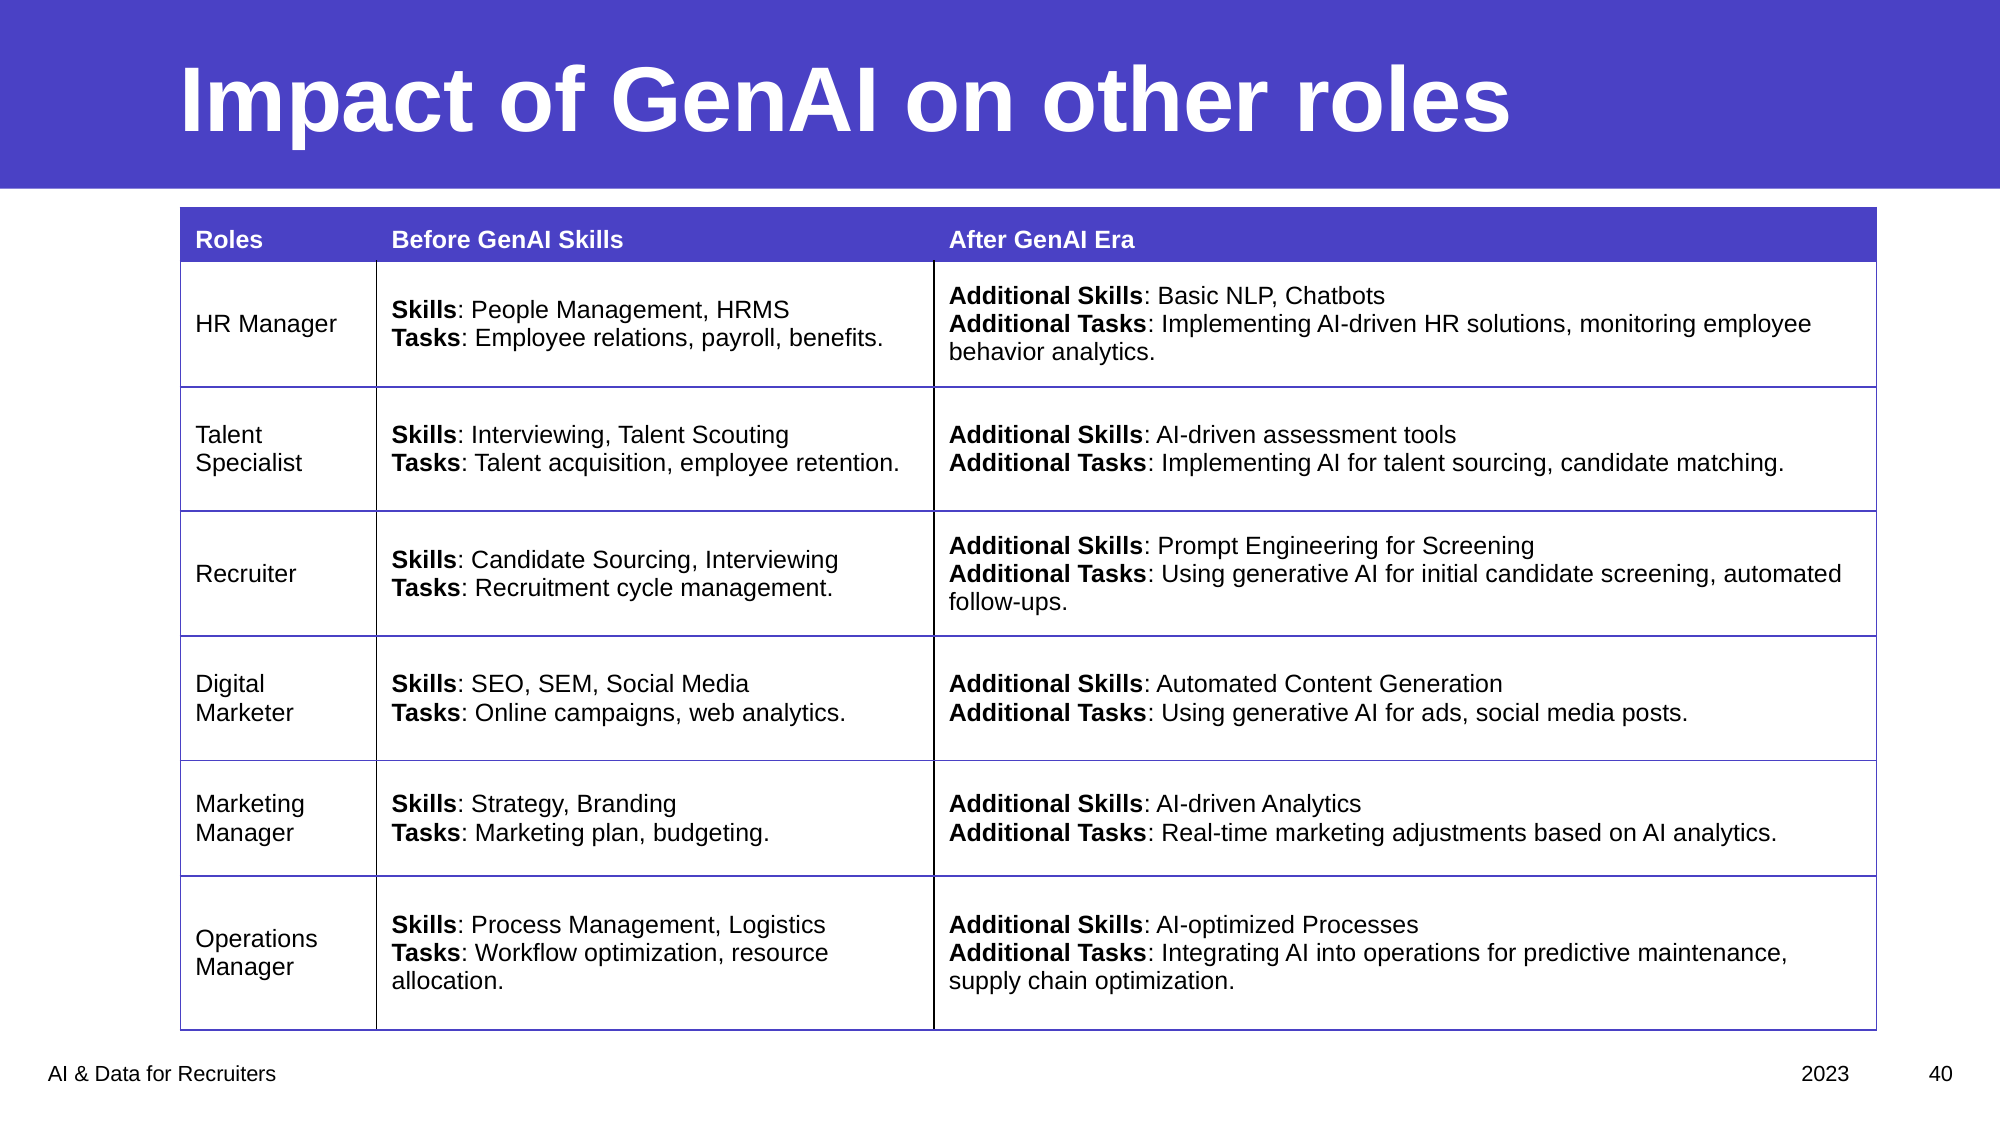

# Impact of GenAI on other roles
| Roles | Before GenAI Skills | After GenAI Era |
| --- | --- | --- |
| HR Manager | Skills: People Management, HRMS Tasks: Employee relations, payroll, benefits. | Additional Skills: Basic NLP, Chatbots Additional Tasks: Implementing AI-driven HR solutions, monitoring employee behavior analytics. |
| Talent Specialist | Skills: Interviewing, Talent Scouting Tasks: Talent acquisition, employee retention. | Additional Skills: AI-driven assessment tools Additional Tasks: Implementing AI for talent sourcing, candidate matching. |
| Recruiter | Skills: Candidate Sourcing, Interviewing Tasks: Recruitment cycle management. | Additional Skills: Prompt Engineering for Screening Additional Tasks: Using generative AI for initial candidate screening, automated follow-ups. |
| Digital Marketer | Skills: SEO, SEM, Social Media Tasks: Online campaigns, web analytics. | Additional Skills: Automated Content Generation Additional Tasks: Using generative AI for ads, social media posts. |
| Marketing Manager | Skills: Strategy, Branding Tasks: Marketing plan, budgeting. | Additional Skills: AI-driven Analytics Additional Tasks: Real-time marketing adjustments based on AI analytics. |
| Operations Manager | Skills: Process Management, Logistics Tasks: Workflow optimization, resource allocation. | Additional Skills: AI-optimized Processes Additional Tasks: Integrating AI into operations for predictive maintenance, supply chain optimization. |
2023
AI & Data for Recruiters
40